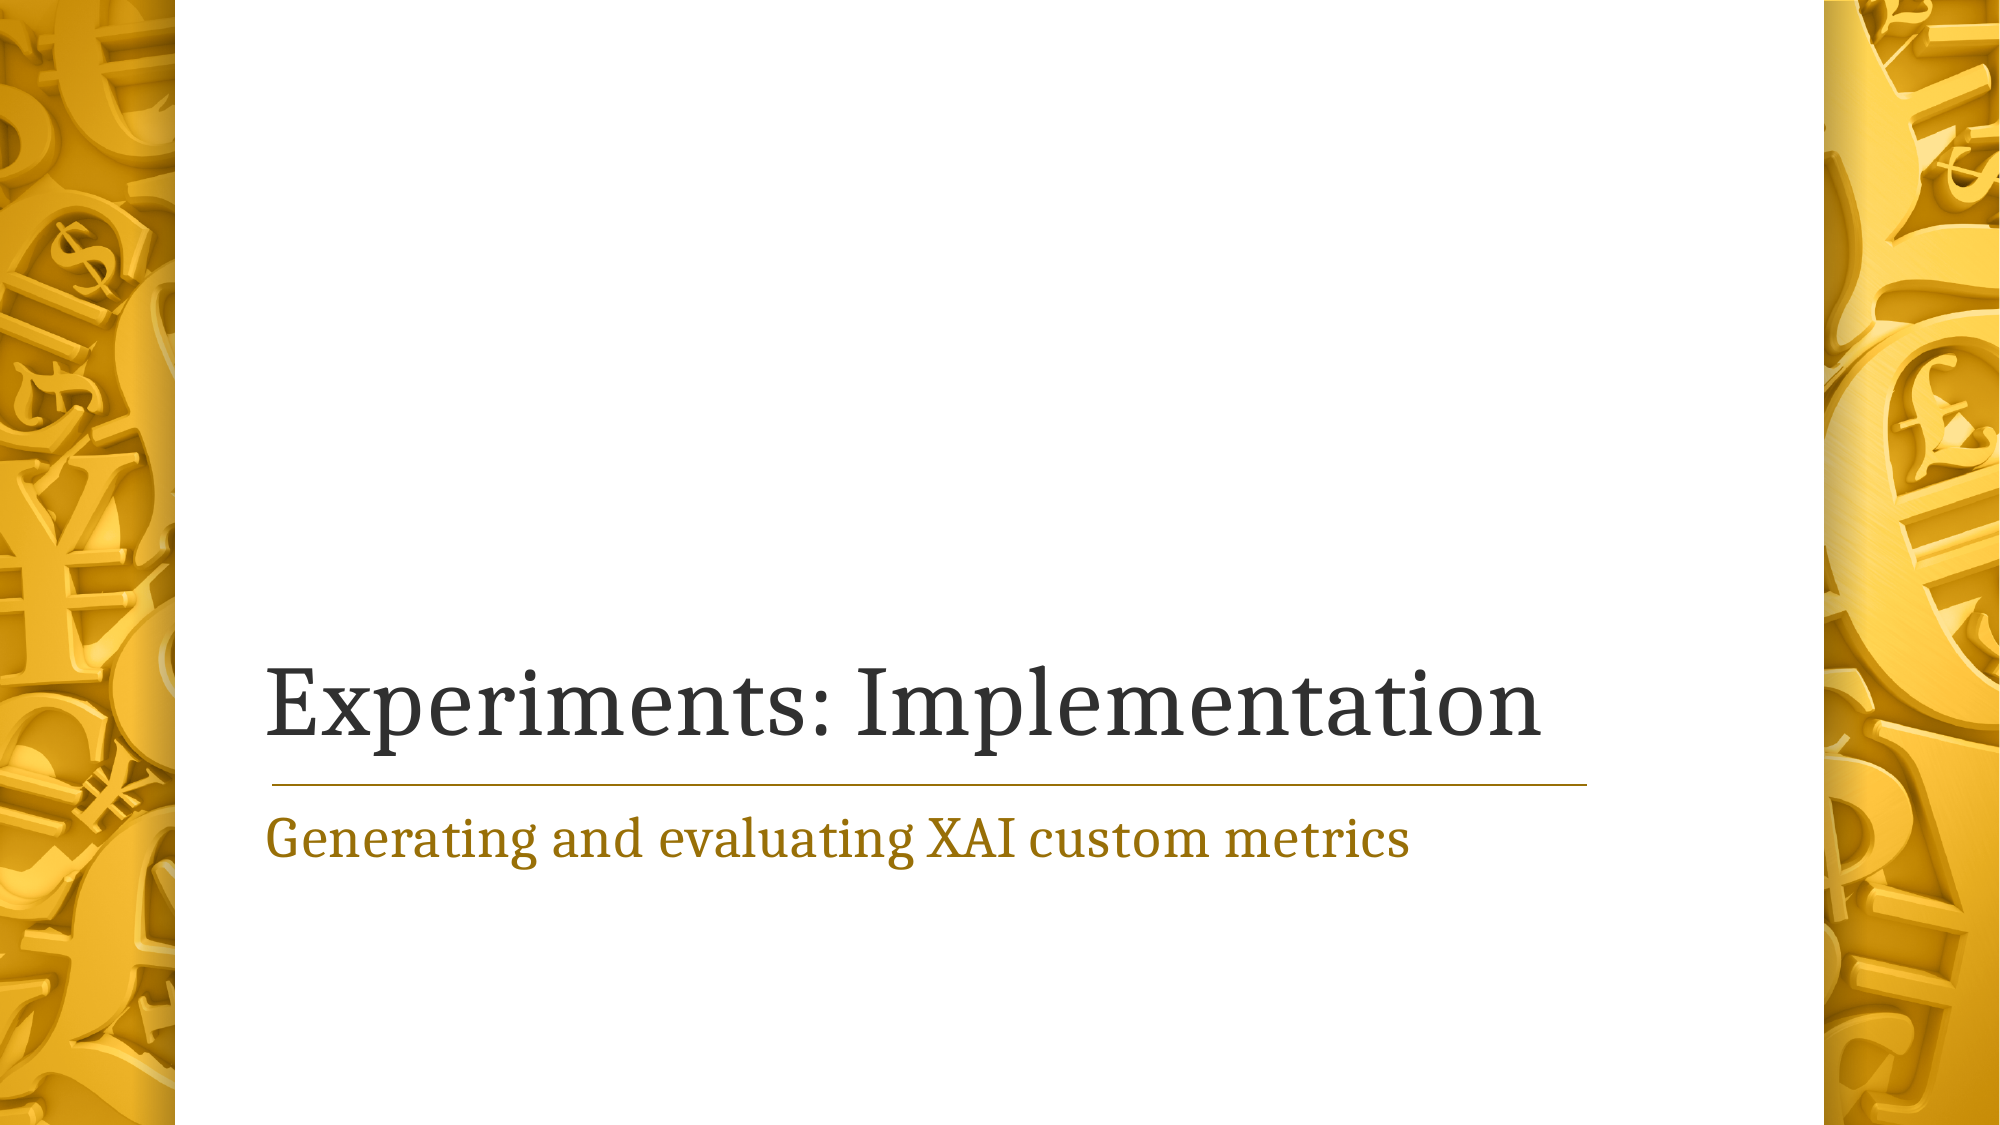

# Experiments: Implementation
Generating and evaluating XAI custom metrics